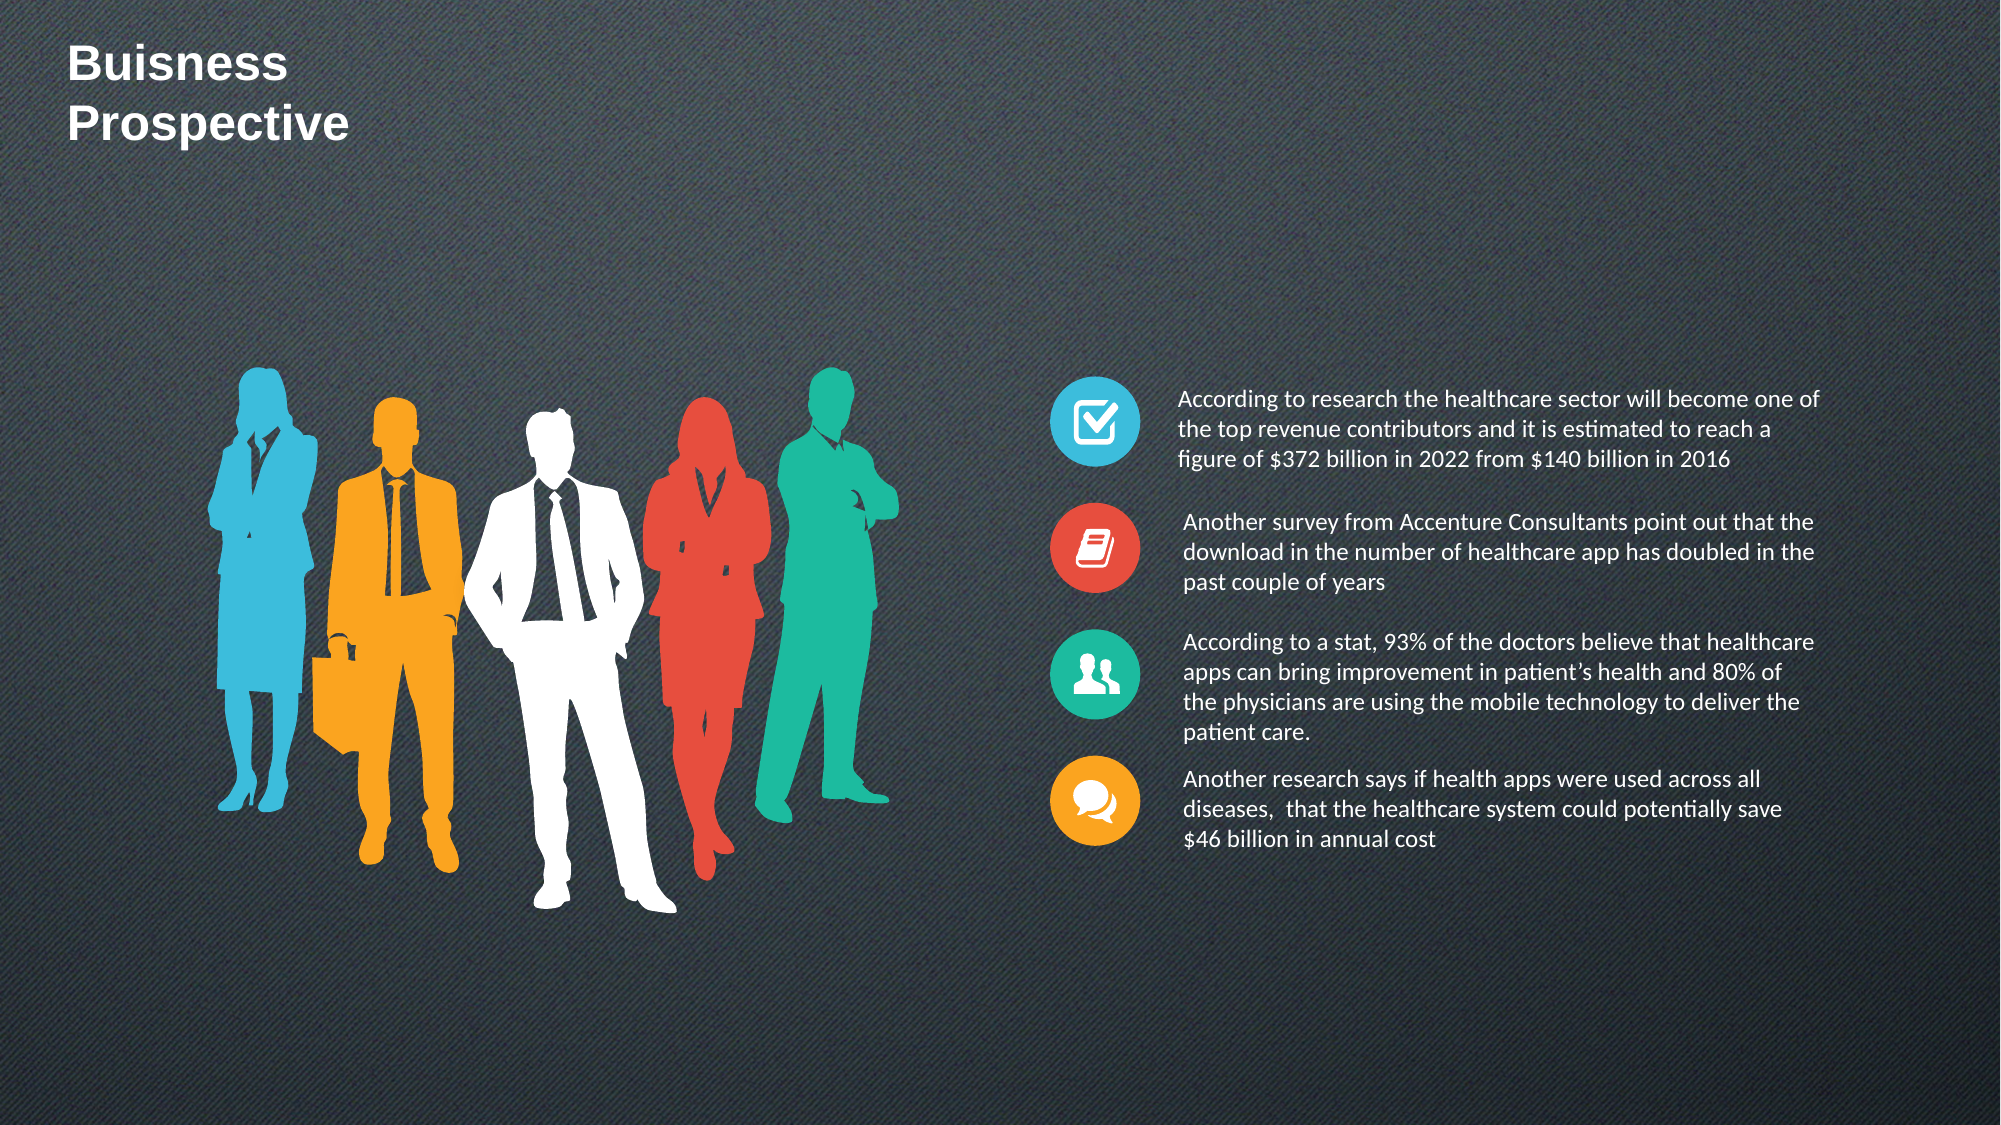

Buisness Prospective

According to research the healthcare sector will become one of the top revenue contributors and it is estimated to reach a figure of $372 billion in 2022 from $140 billion in 2016

Another survey from Accenture Consultants point out that the download in the number of healthcare app has doubled in the past couple of years
According to a stat, 93% of the doctors believe that healthcare apps can bring improvement in patient’s health and 80% of the physicians are using the mobile technology to deliver the patient care.

Another research says if health apps were used across all diseases,  that the healthcare system could potentially save $46 billion in annual cost